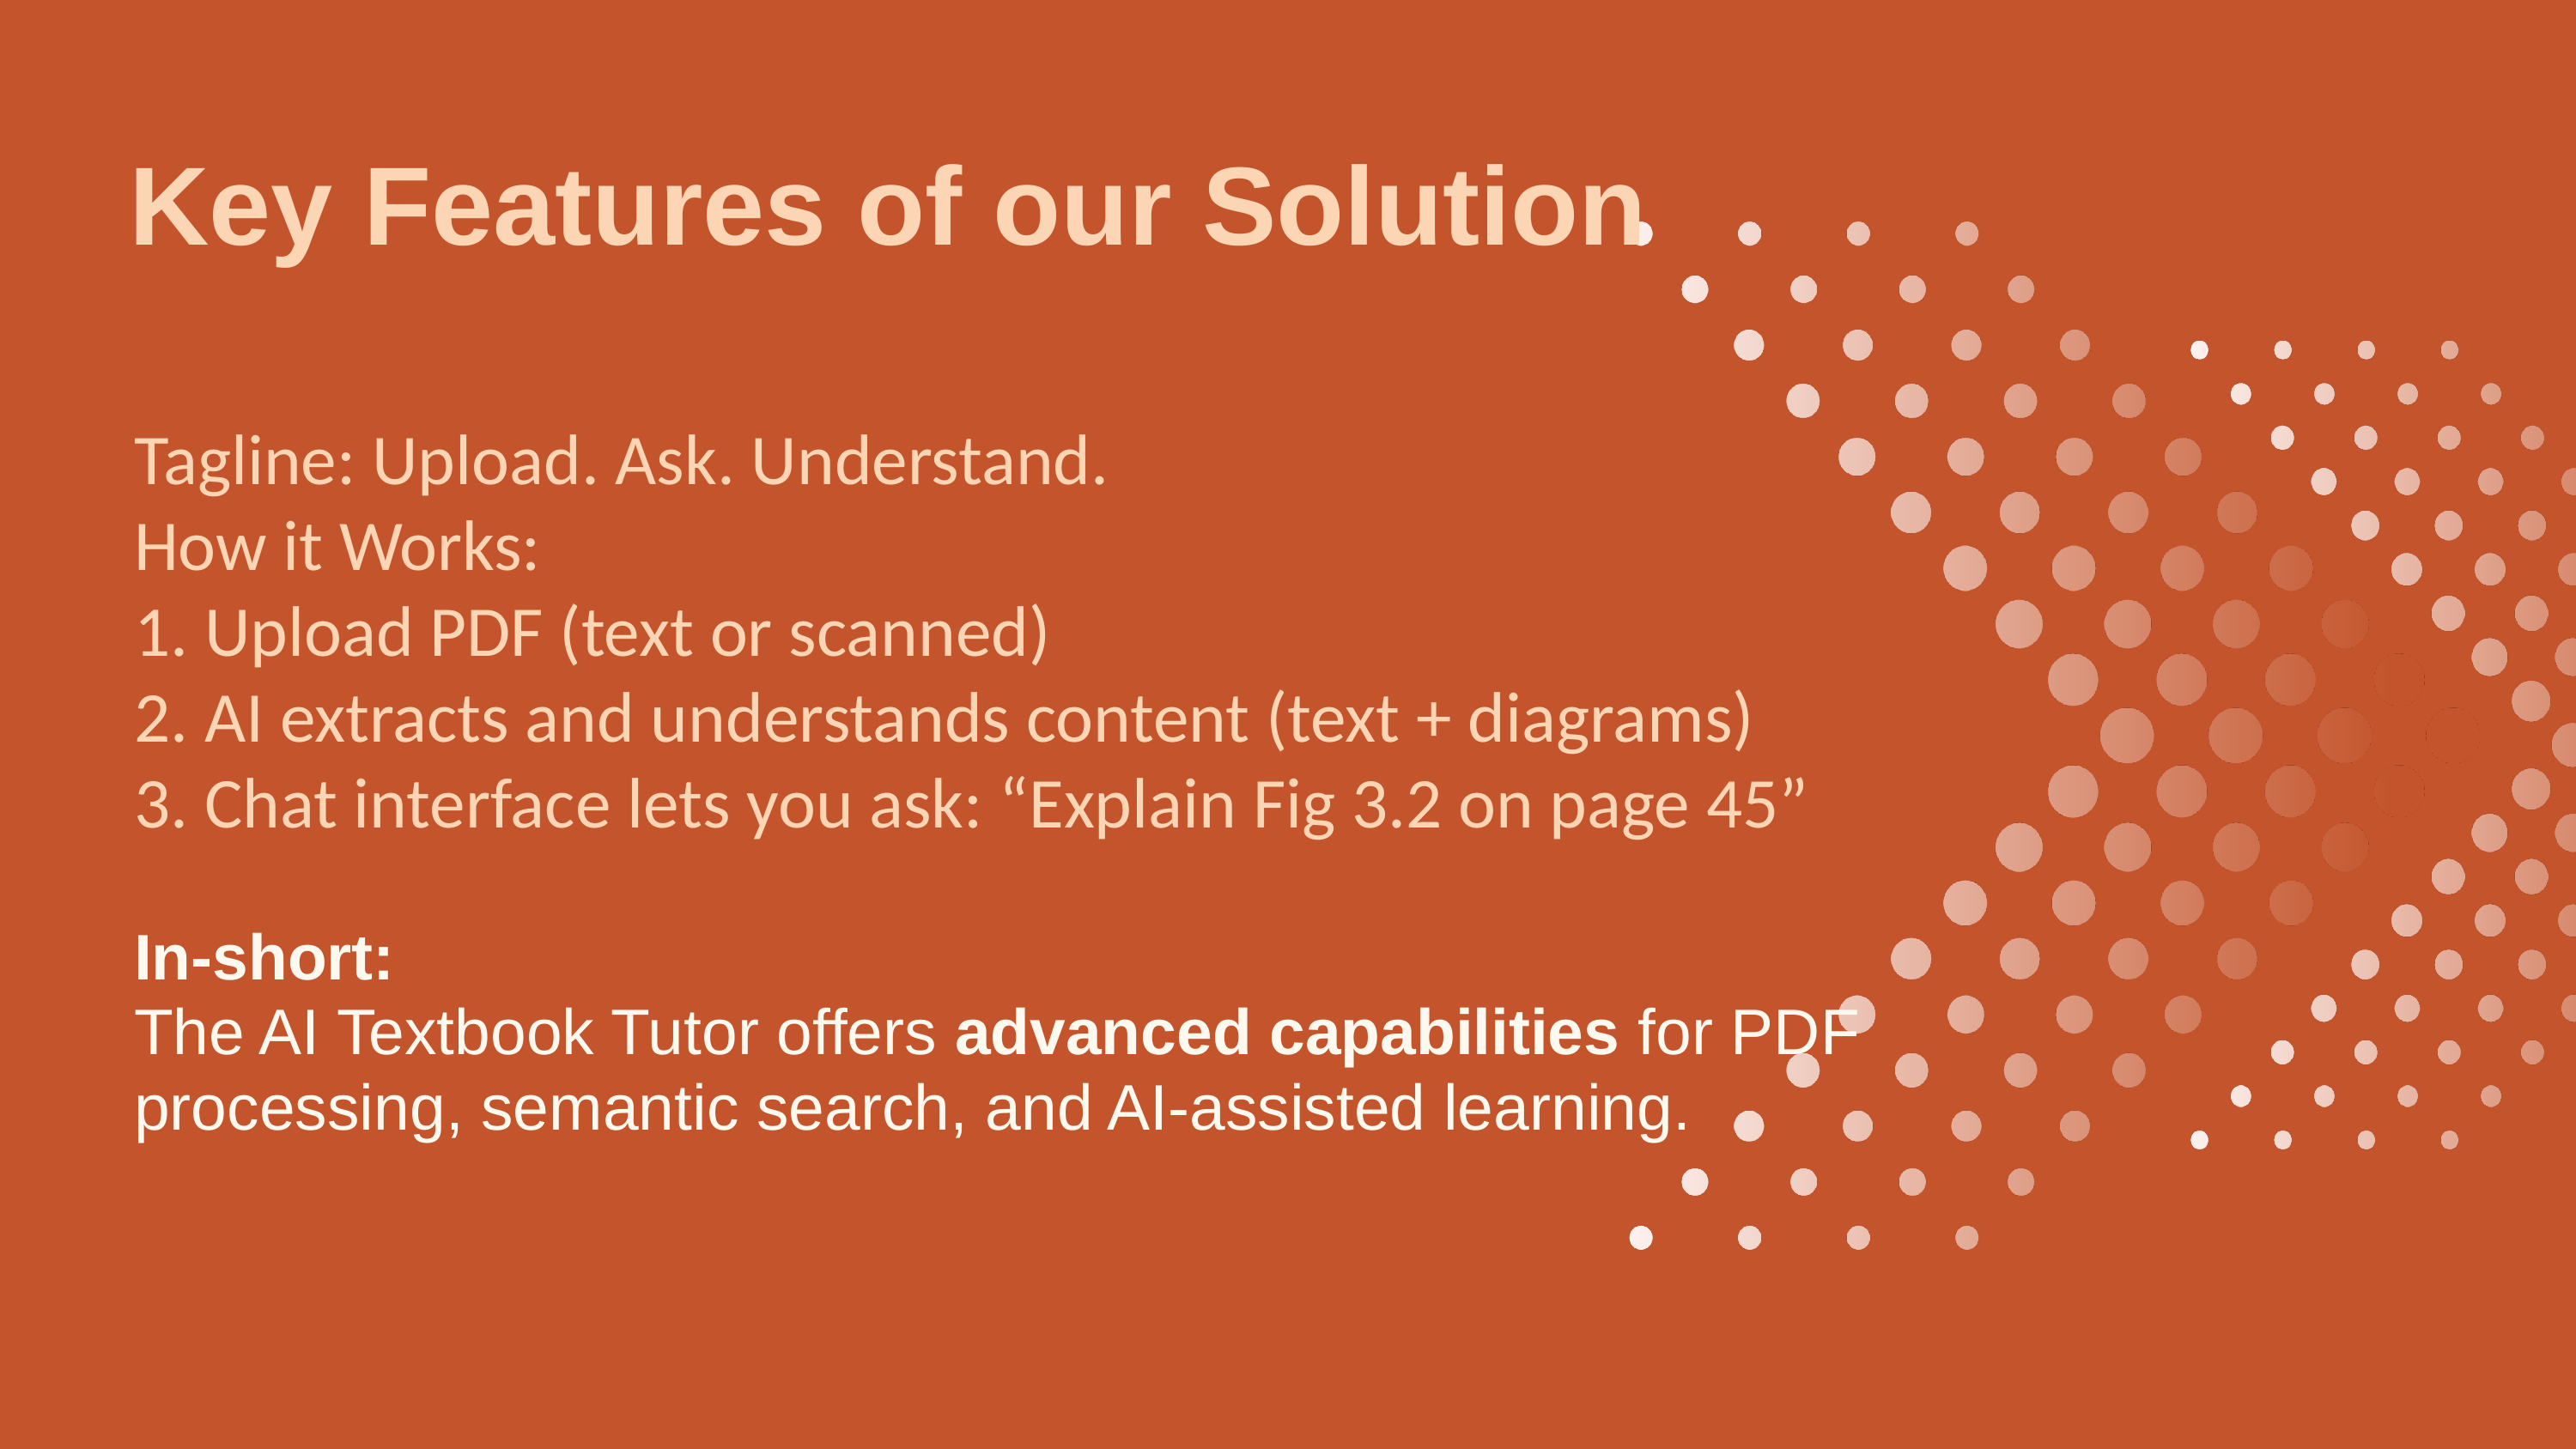

Key Features of our Solution
Tagline: Upload. Ask. Understand.
How it Works:
1. Upload PDF (text or scanned)
2. AI extracts and understands content (text + diagrams)
3. Chat interface lets you ask: “Explain Fig 3.2 on page 45”
In-short:
The AI Textbook Tutor offers advanced capabilities for PDF processing, semantic search, and AI-assisted learning.